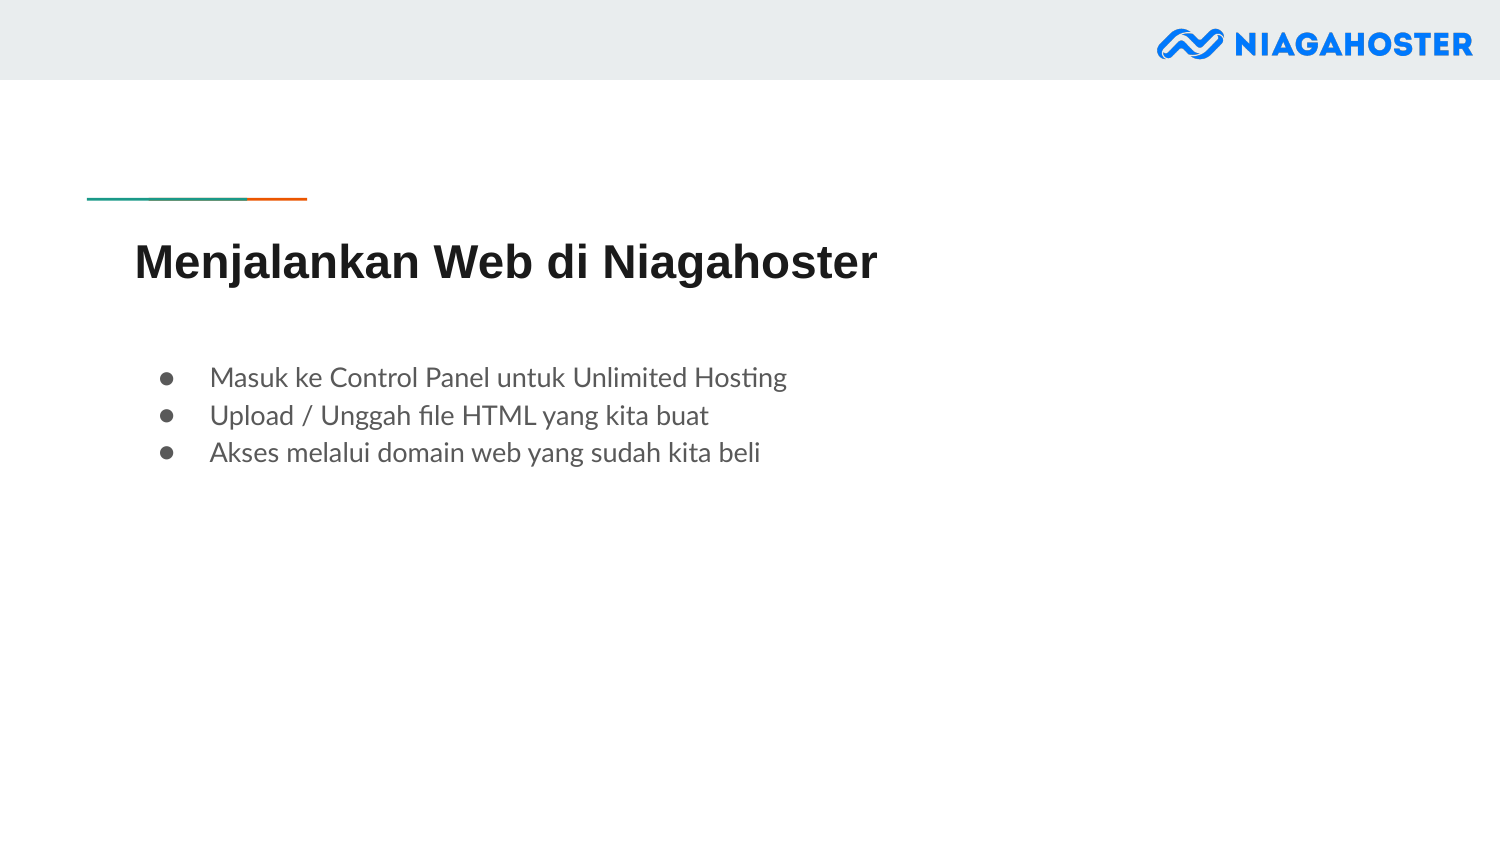

# Menjalankan Web di Niagahoster
Masuk ke Control Panel untuk Unlimited Hosting
Upload / Unggah file HTML yang kita buat
Akses melalui domain web yang sudah kita beli